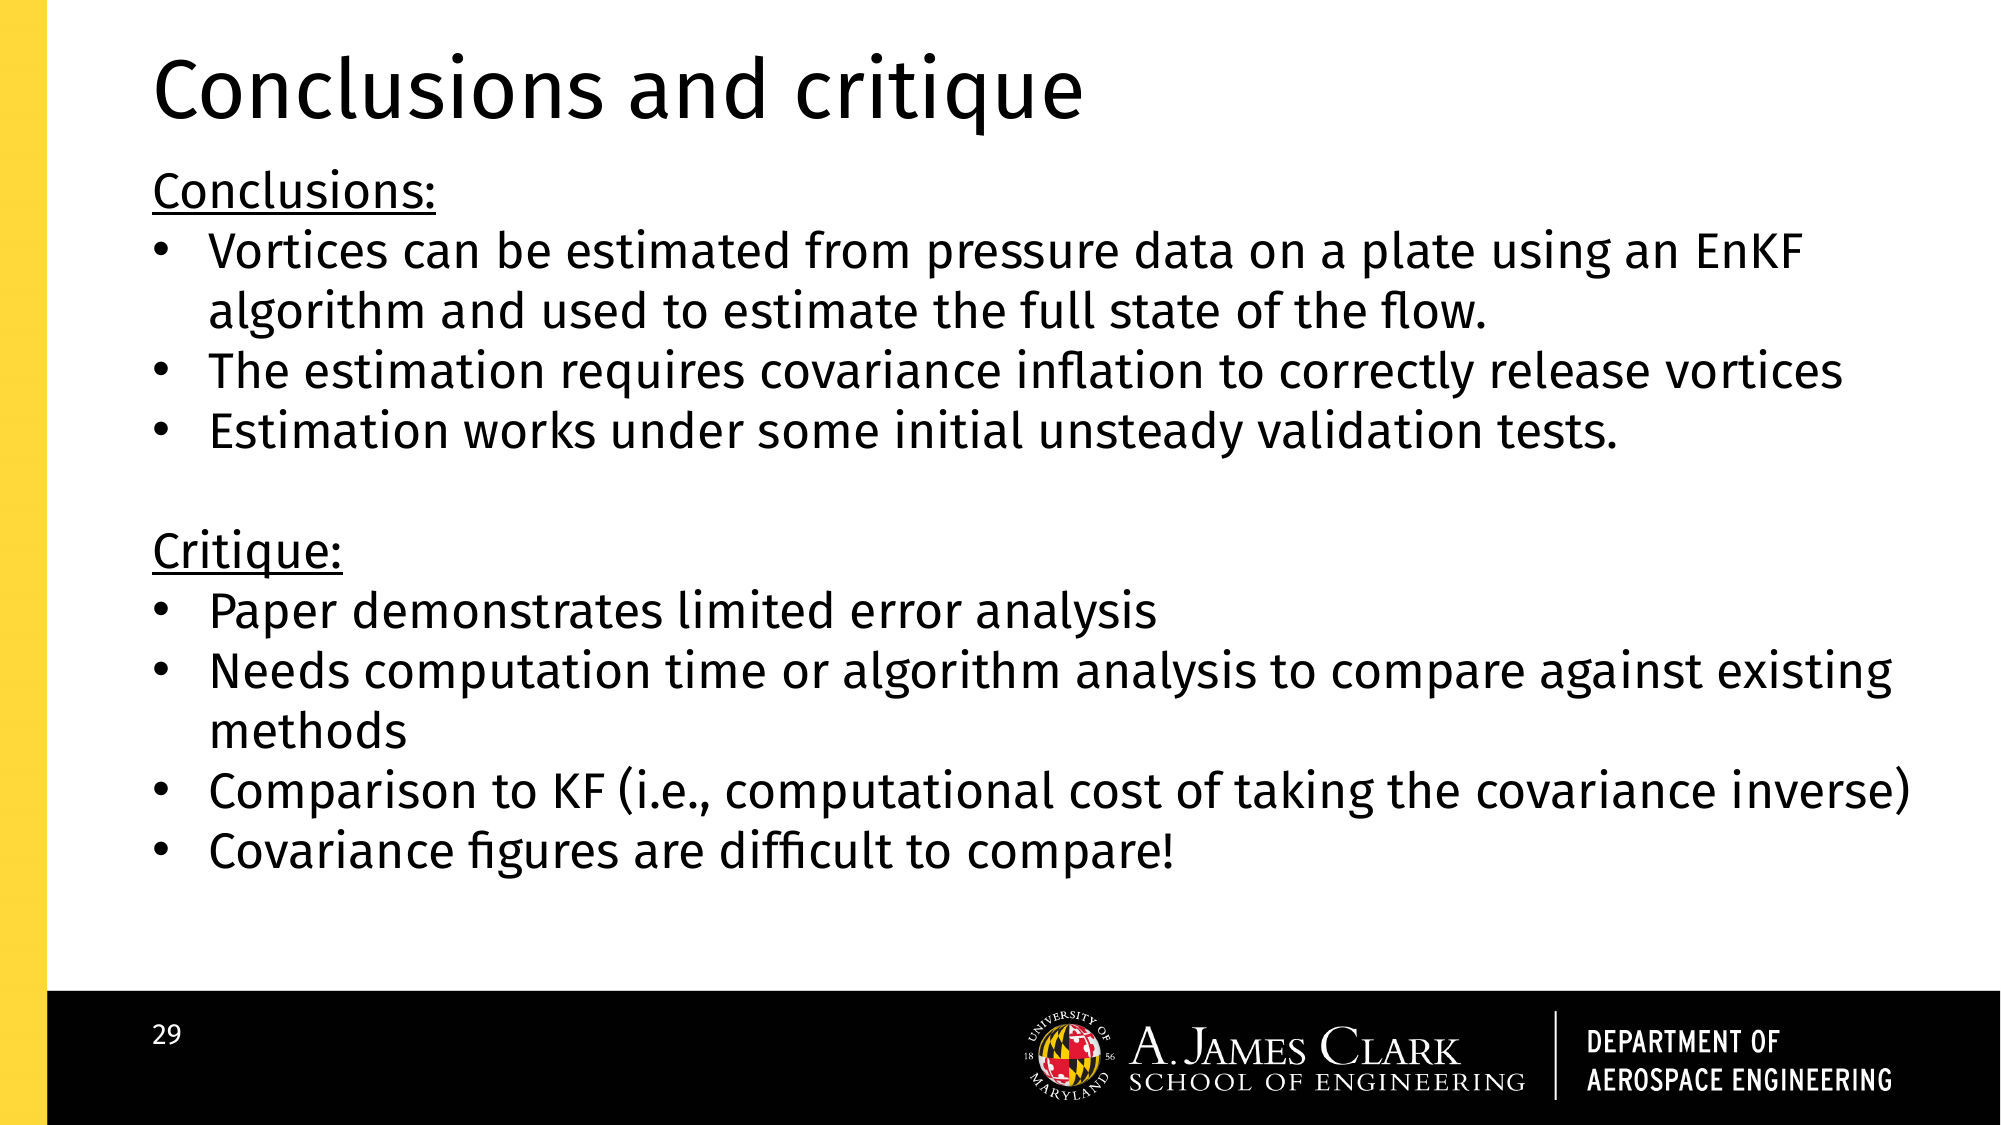

# Conclusions and critique
Conclusions:
Vortices can be estimated from pressure data on a plate using an EnKF algorithm and used to estimate the full state of the flow.
The estimation requires covariance inflation to correctly release vortices
Estimation works under some initial unsteady validation tests.

Critique:
Paper demonstrates limited error analysis
Needs computation time or algorithm analysis to compare against existing methods
Comparison to KF (i.e., computational cost of taking the covariance inverse)
Covariance figures are difficult to compare!

29